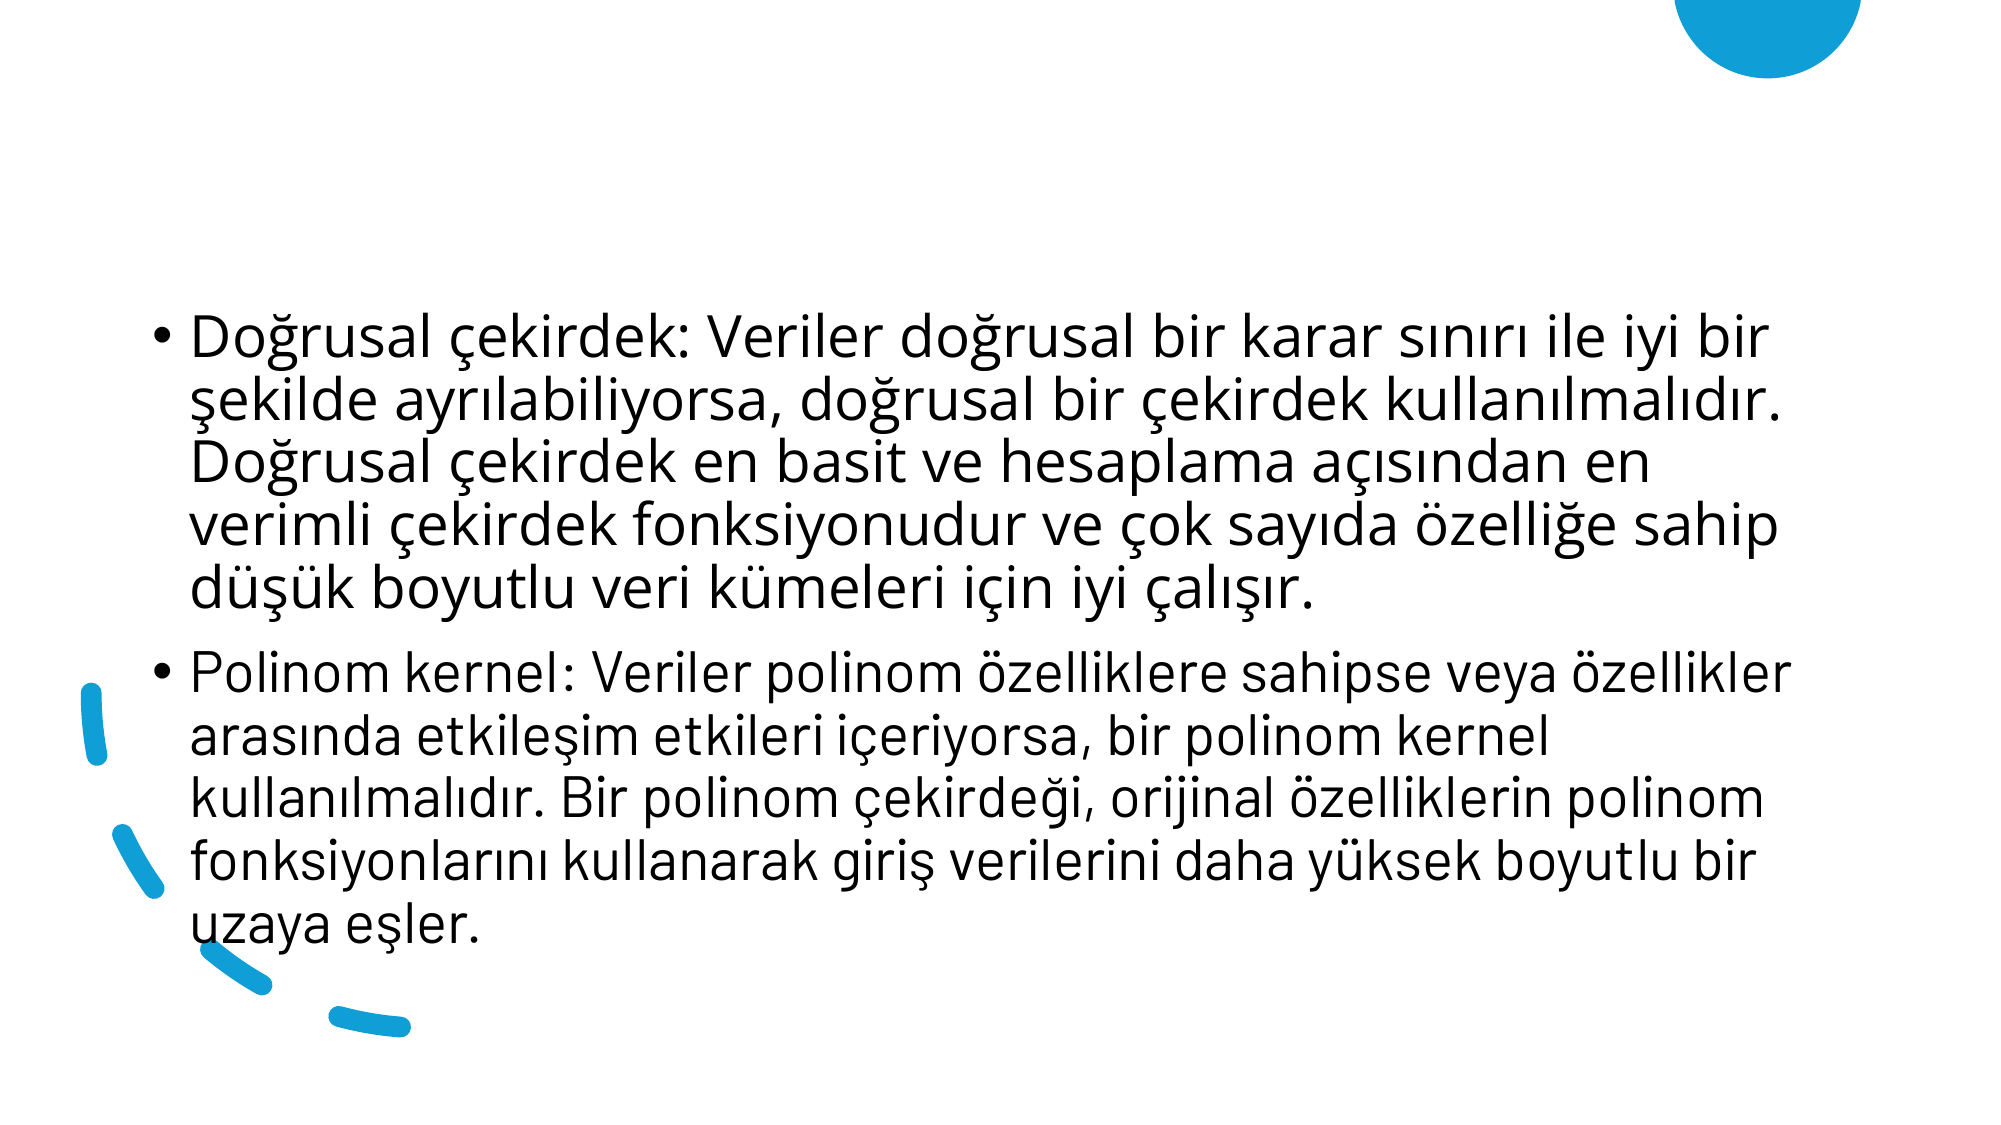

Doğrusal çekirdek: Veriler doğrusal bir karar sınırı ile iyi bir şekilde ayrılabiliyorsa, doğrusal bir çekirdek kullanılmalıdır. Doğrusal çekirdek en basit ve hesaplama açısından en verimli çekirdek fonksiyonudur ve çok sayıda özelliğe sahip düşük boyutlu veri kümeleri için iyi çalışır.
Polinom kernel: Veriler polinom özelliklere sahipse veya özellikler arasında etkileşim etkileri içeriyorsa, bir polinom kernel kullanılmalıdır. Bir polinom çekirdeği, orijinal özelliklerin polinom fonksiyonlarını kullanarak giriş verilerini daha yüksek boyutlu bir uzaya eşler.